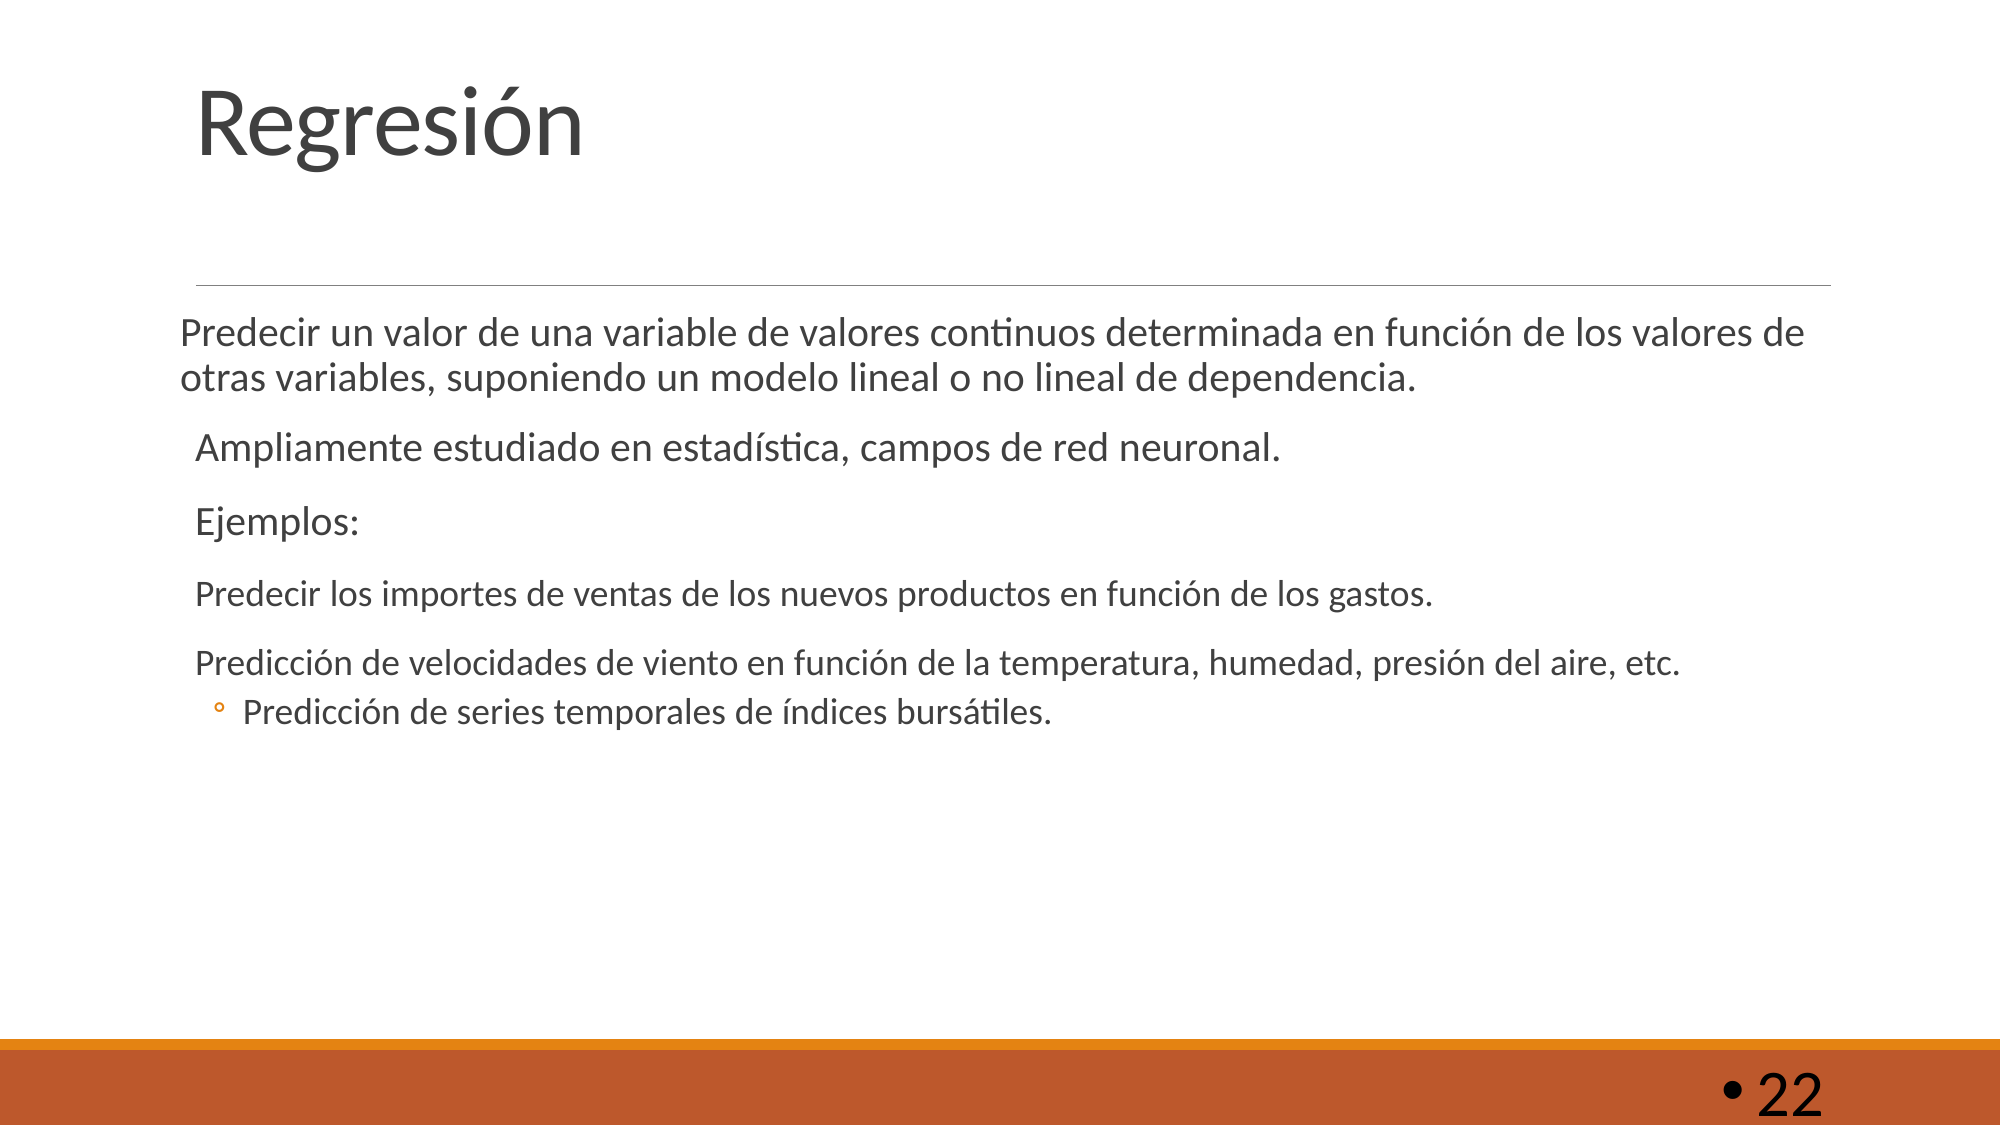

# Regresión

Predecir un valor de una variable de valores continuos determinada en función de los valores de otras variables, suponiendo un modelo lineal o no lineal de dependencia.
Ampliamente estudiado en estadística, campos de red neuronal.
Ejemplos:
Predecir los importes de ventas de los nuevos productos en función de los gastos.
Predicción de velocidades de viento en función de la temperatura, humedad, presión del aire, etc.
Predicción de series temporales de índices bursátiles.
22